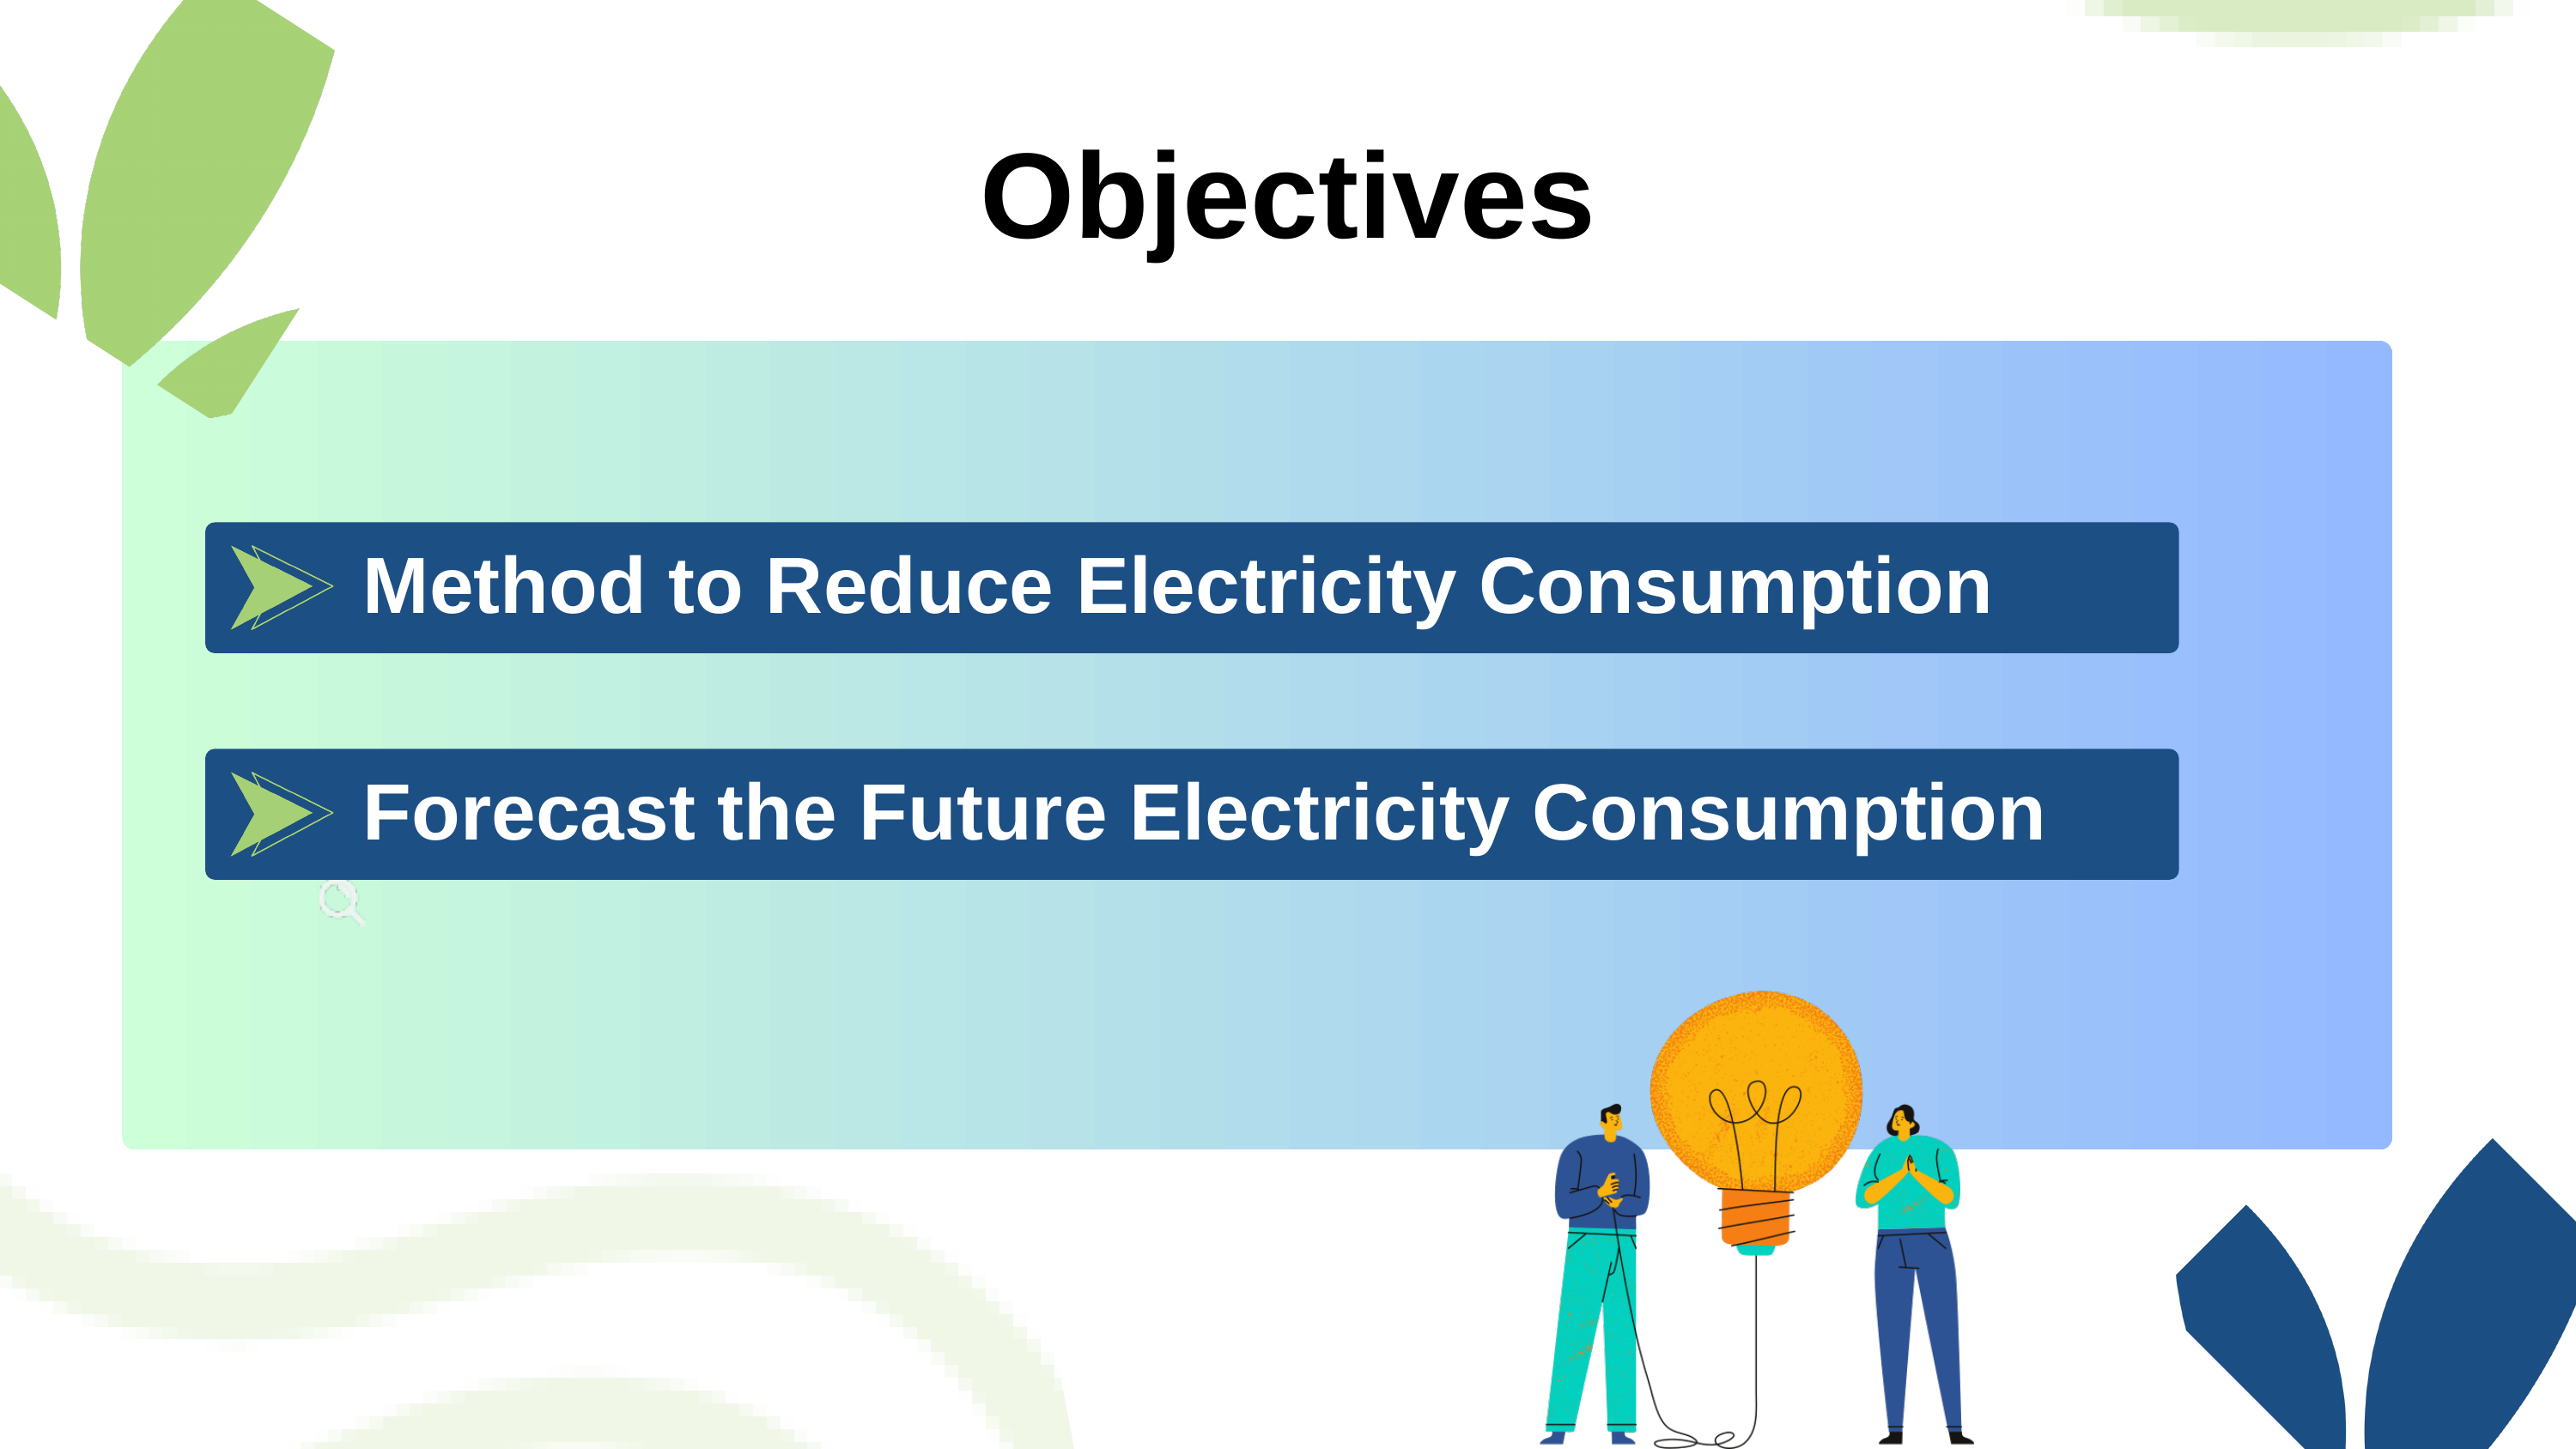

Objectives

Method to Reduce Electricity Consumption

Forecast the Future Electricity Consumption